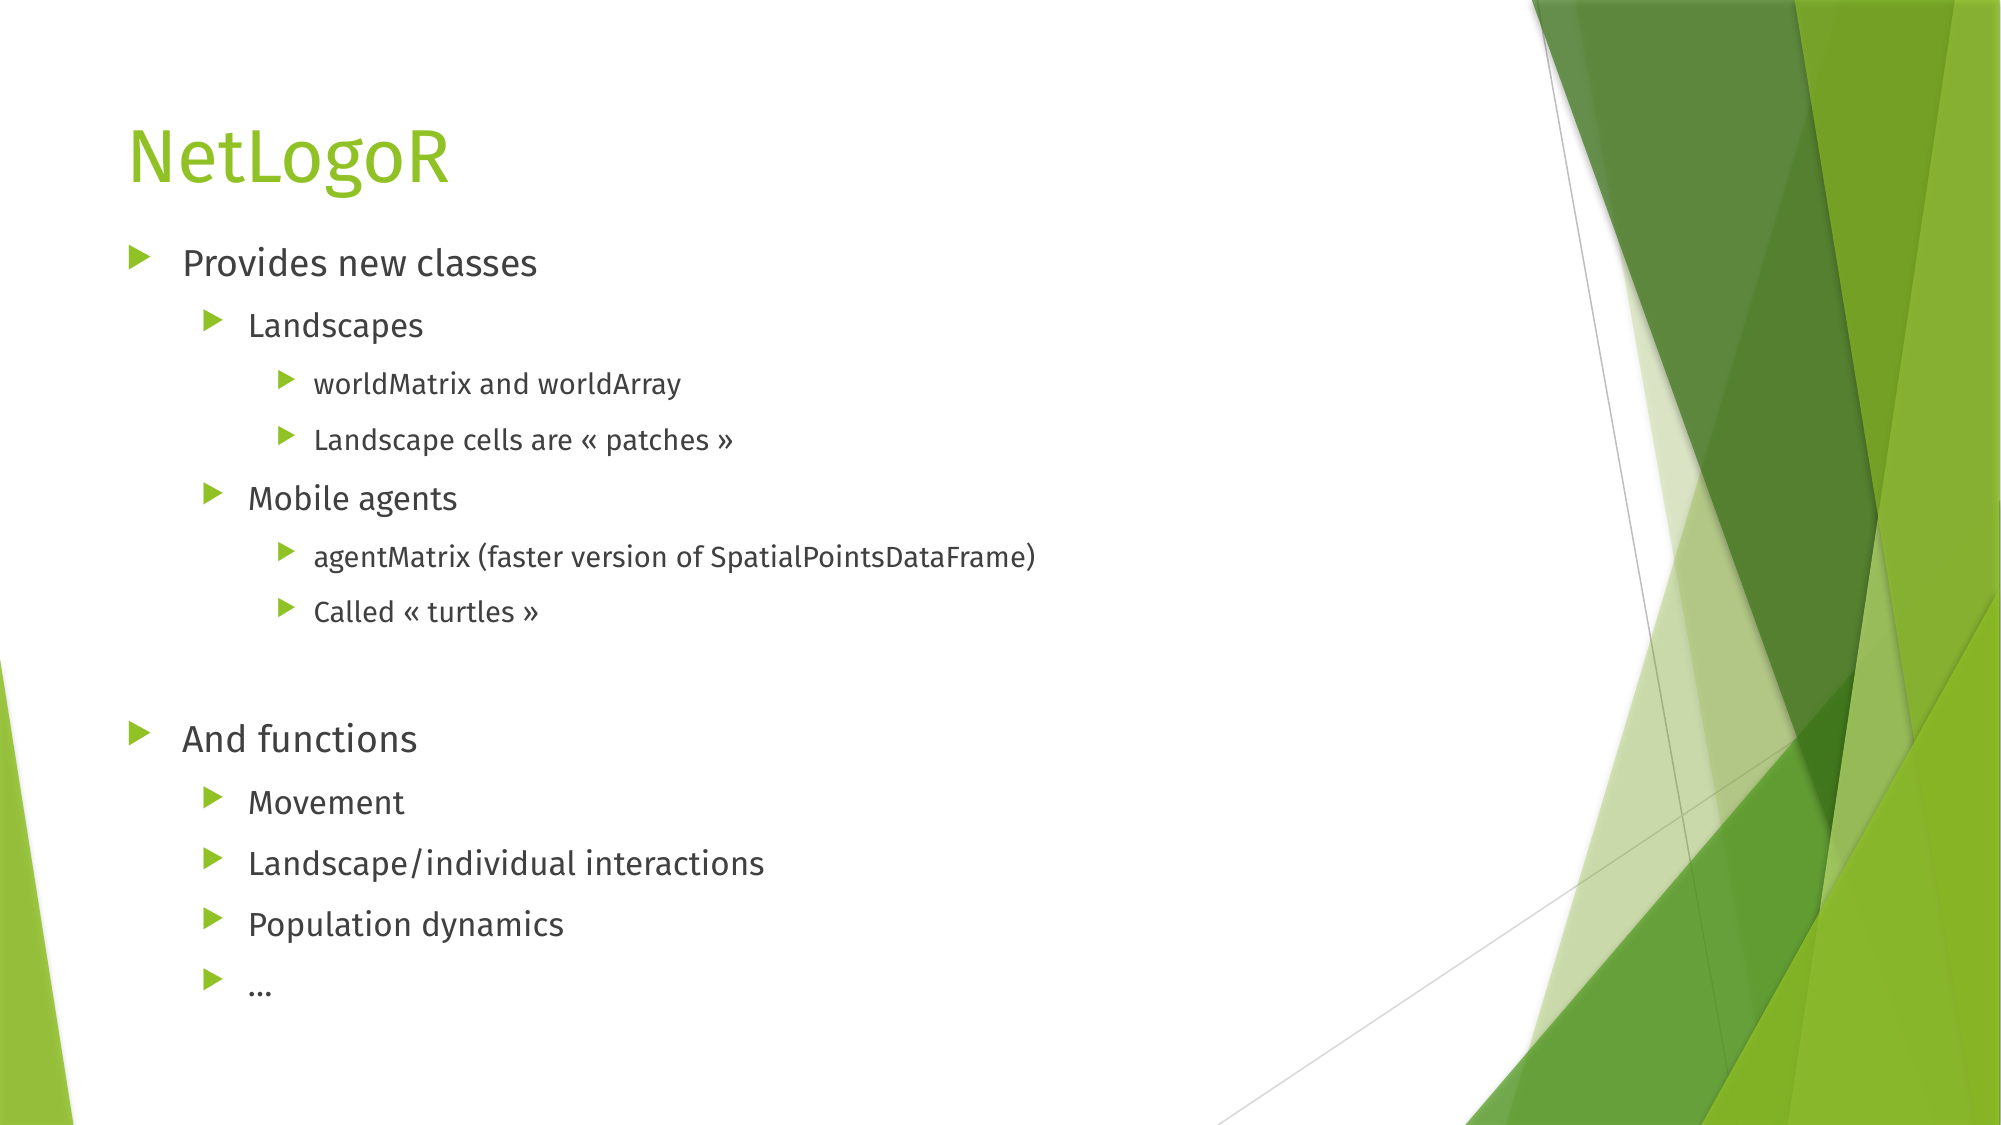

# NetLogoR
Provides new classes
Landscapes
worldMatrix and worldArray
Landscape cells are « patches »
Mobile agents
agentMatrix (faster version of SpatialPointsDataFrame)
Called « turtles »

And functions
Movement
Landscape/individual interactions
Population dynamics
…